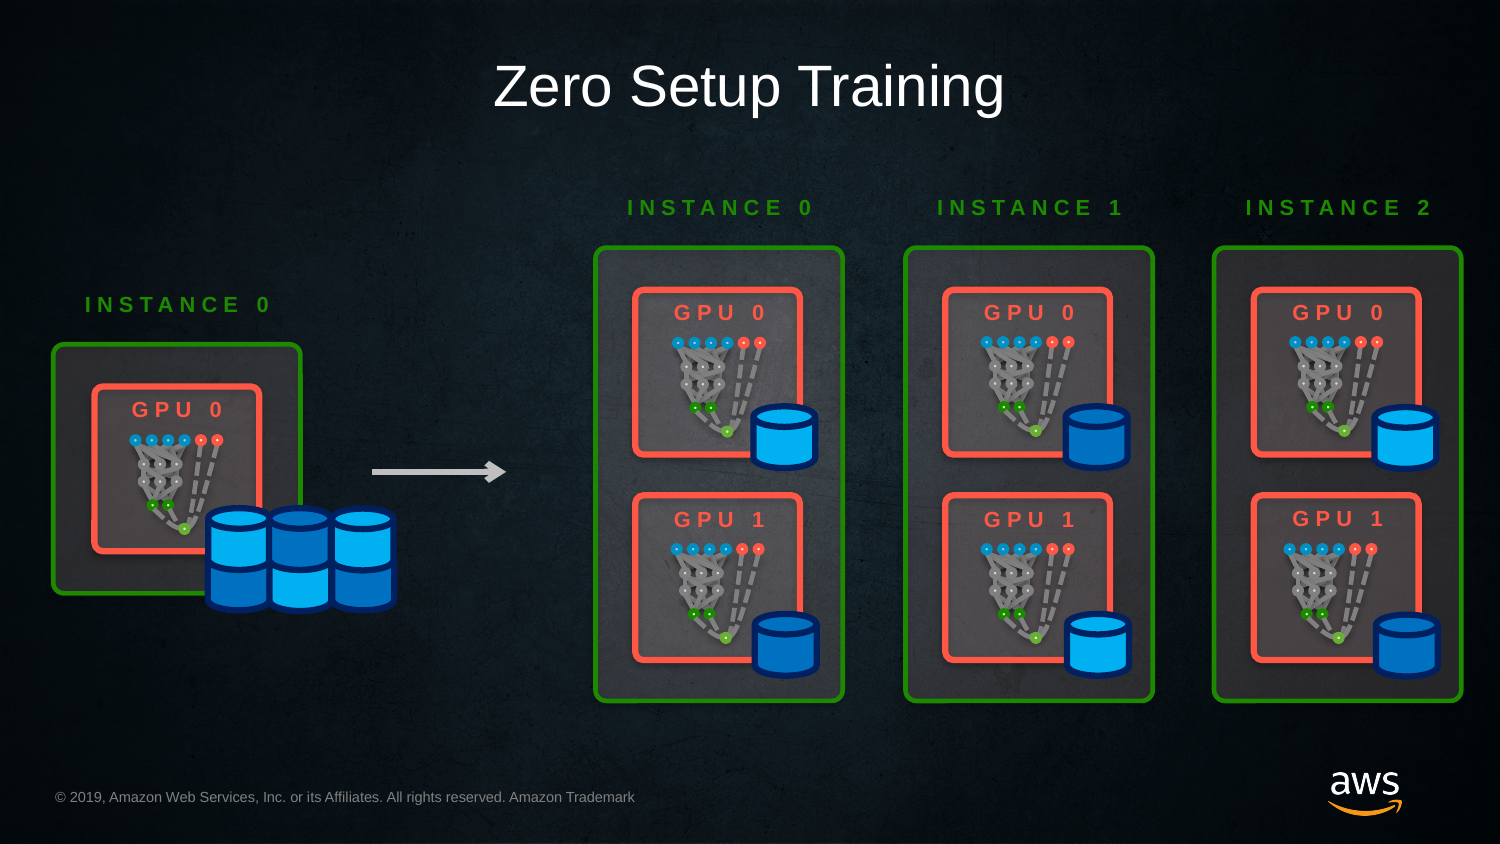

Zero Setup Training
INSTANCE 0
INSTANCE 1
INSTANCE 2

INSTANCE 0
GPU 0
GPU 0
GPU 0

GPU 0

GPU 1
GPU 1
GPU 1